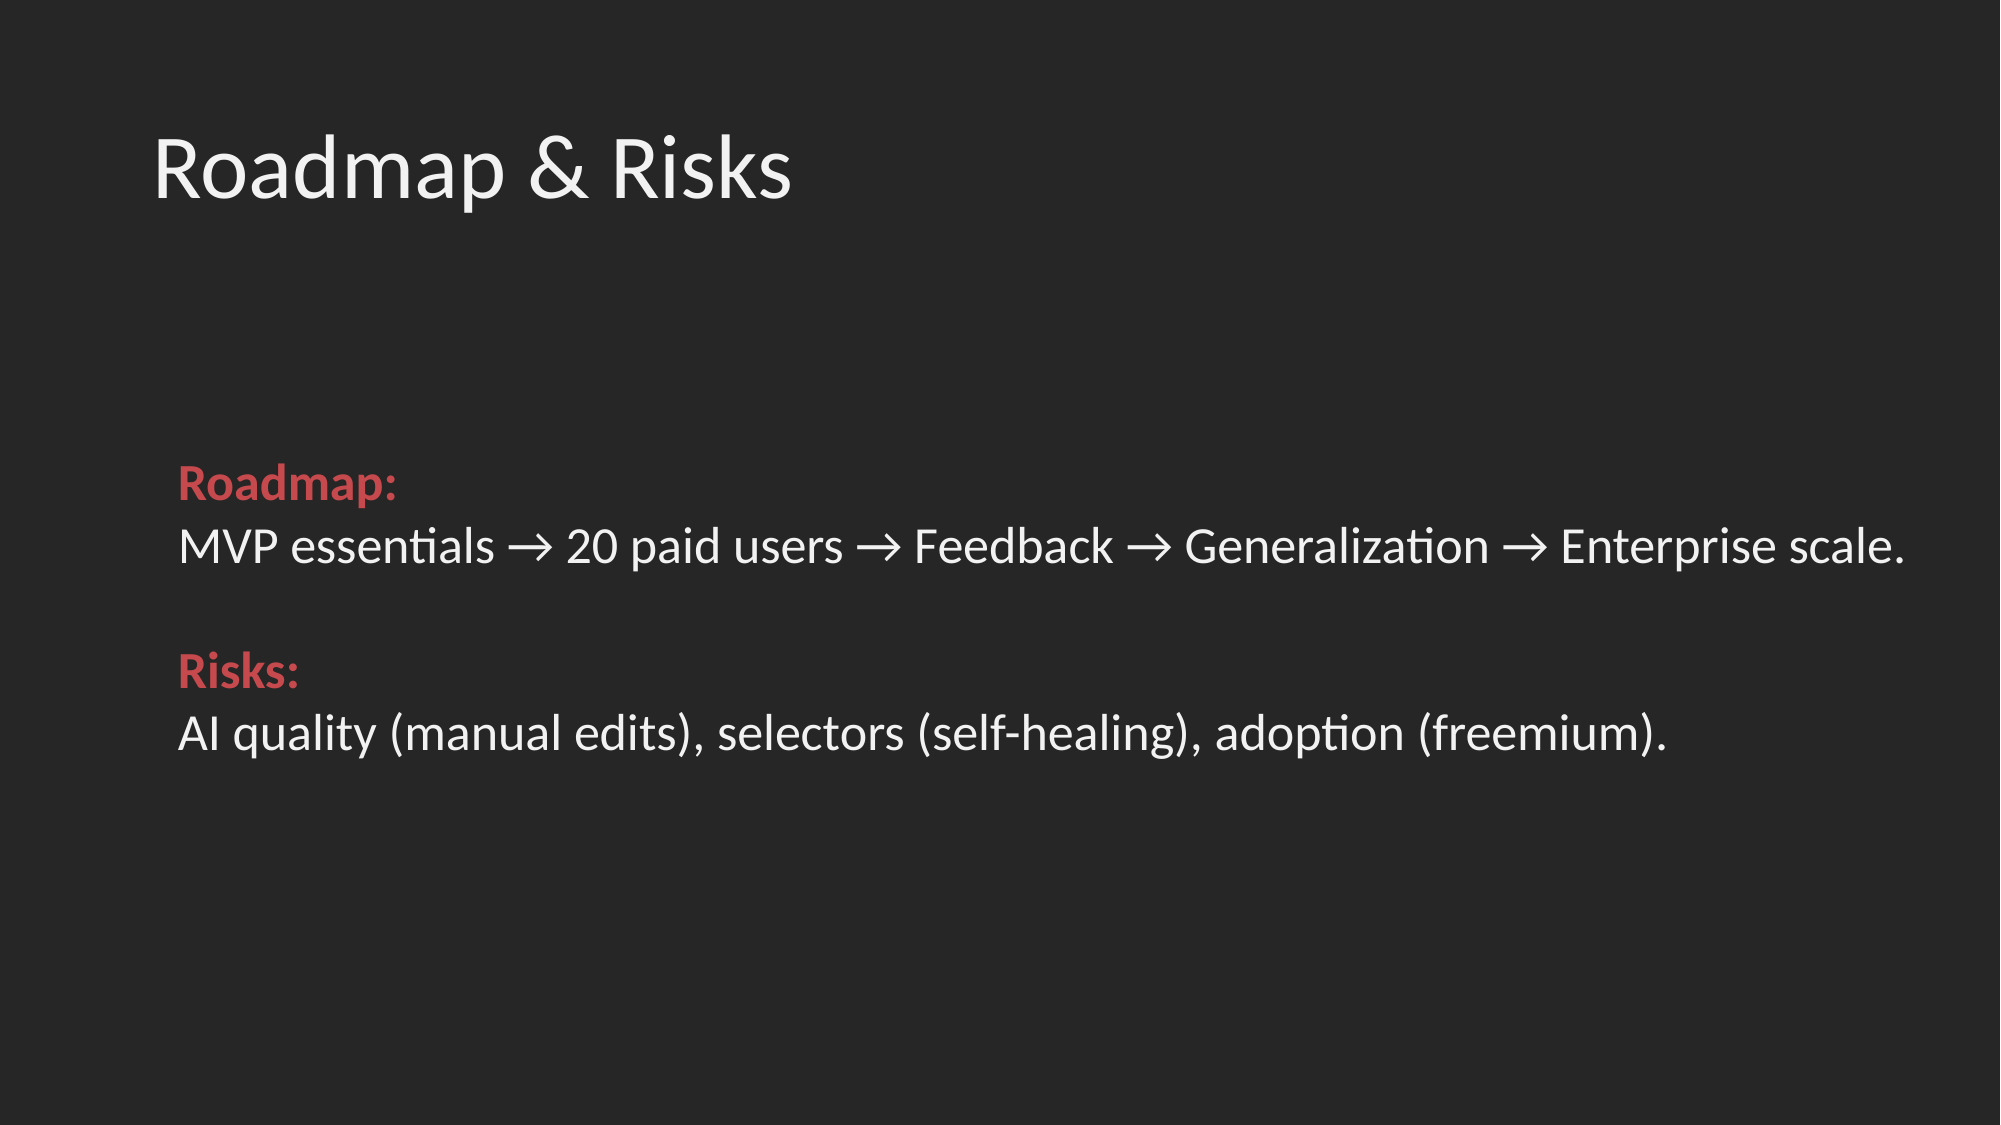

# Roadmap & Risks
Roadmap:
MVP essentials → 20 paid users → Feedback → Generalization → Enterprise scale.

Risks:
AI quality (manual edits), selectors (self-healing), adoption (freemium).